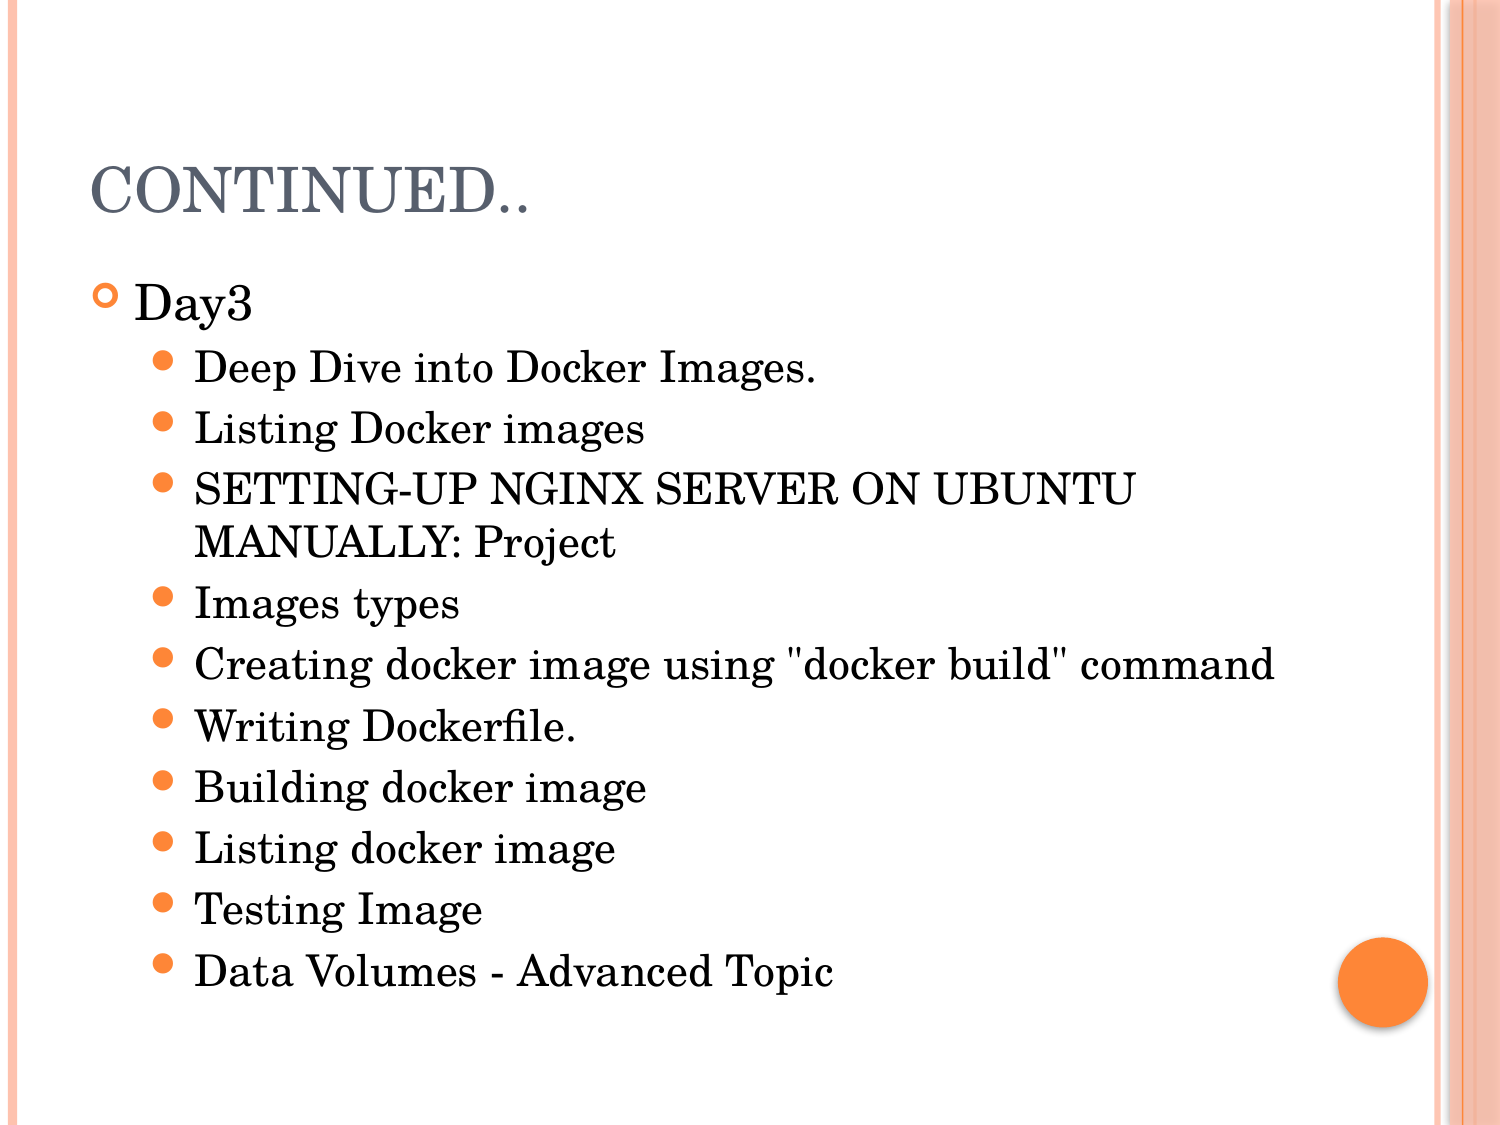

# Continued..
Day3
Deep Dive into Docker Images.
Listing Docker images
SETTING-UP NGINX SERVER ON UBUNTU MANUALLY: Project
Images types
Creating docker image using "docker build" command
Writing Dockerfile.
Building docker image
Listing docker image
Testing Image
Data Volumes - Advanced Topic